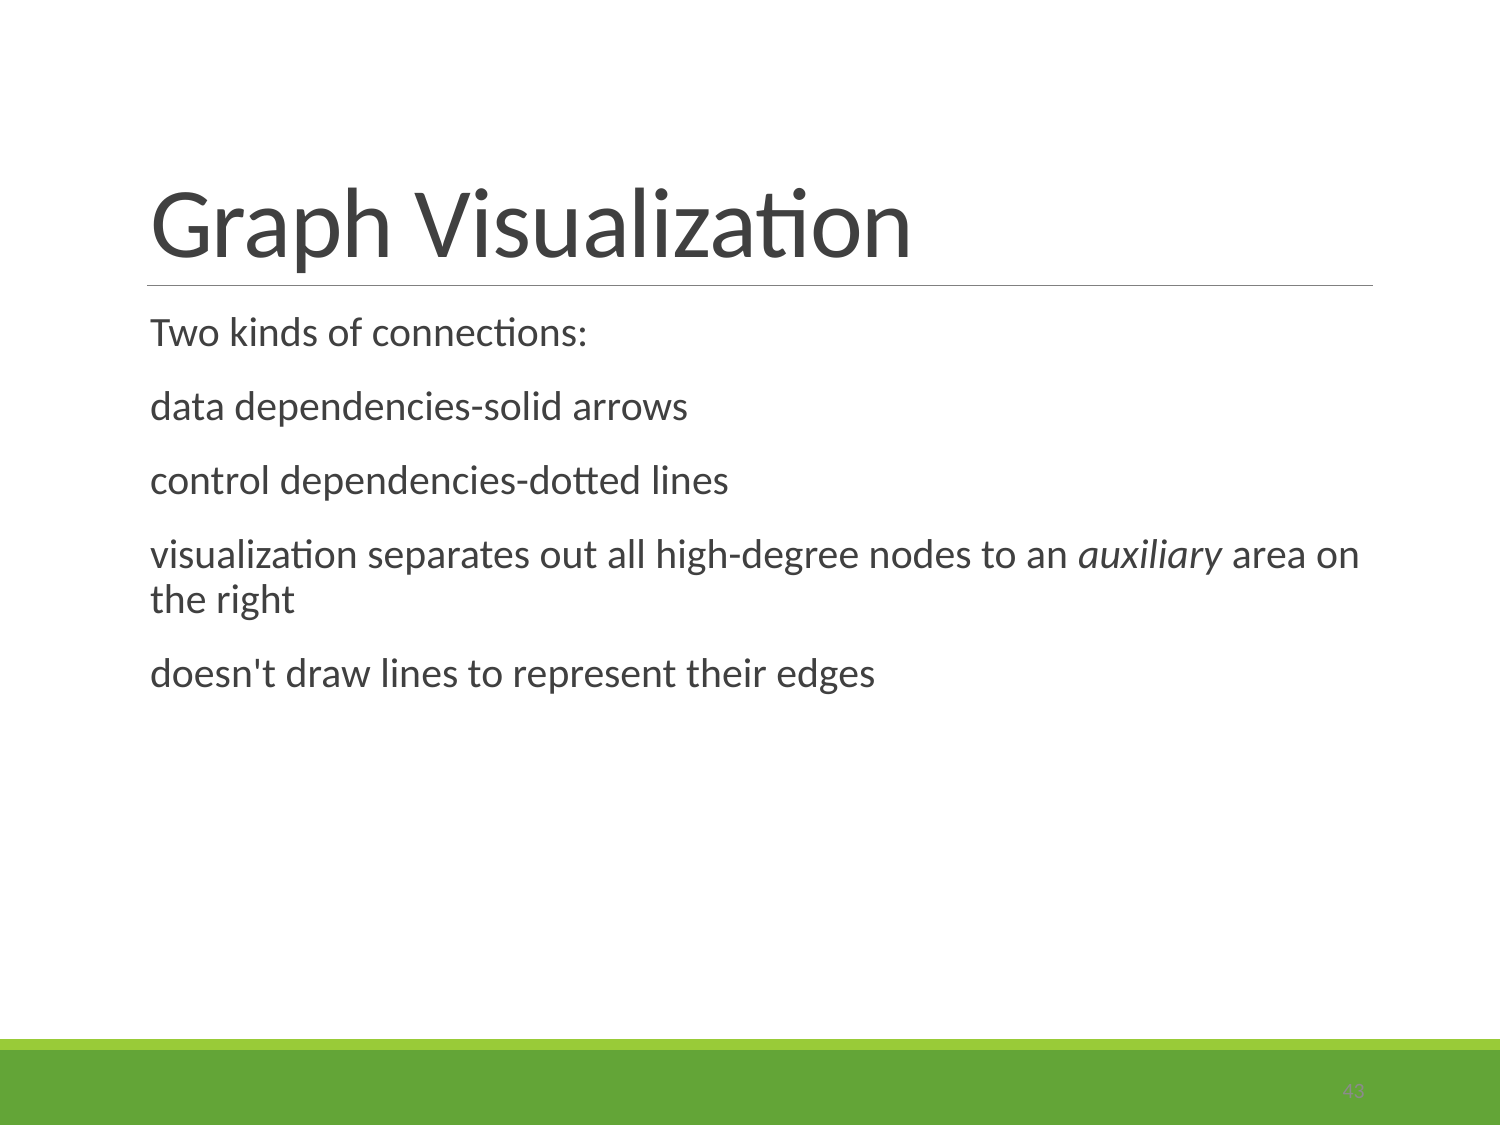

# Graph Visualization
Two kinds of connections:
data dependencies-solid arrows
control dependencies-dotted lines
visualization separates out all high-degree nodes to an auxiliary area on the right
doesn't draw lines to represent their edges

43